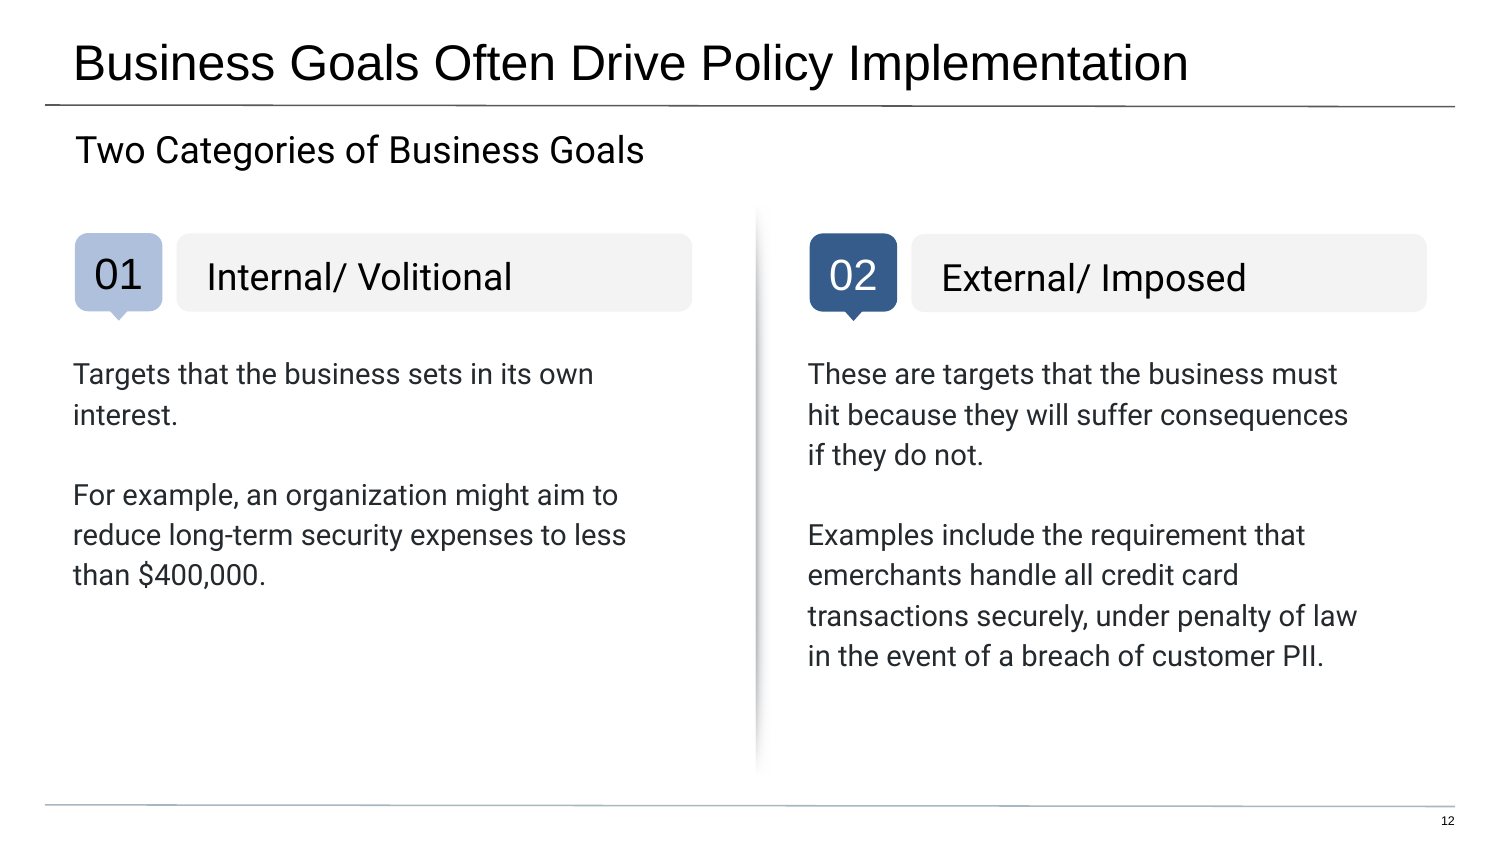

# Business Goals Often Drive Policy Implementation
Two Categories of Business Goals
Internal/ Volitional
External/ Imposed
Targets that the business sets in its own interest.

For example, an organization might aim to reduce long-term security expenses to less than $400,000.
These are targets that the business must hit because they will suffer consequences if they do not.

Examples include the requirement that emerchants handle all credit card transactions securely, under penalty of law in the event of a breach of customer PII.

12